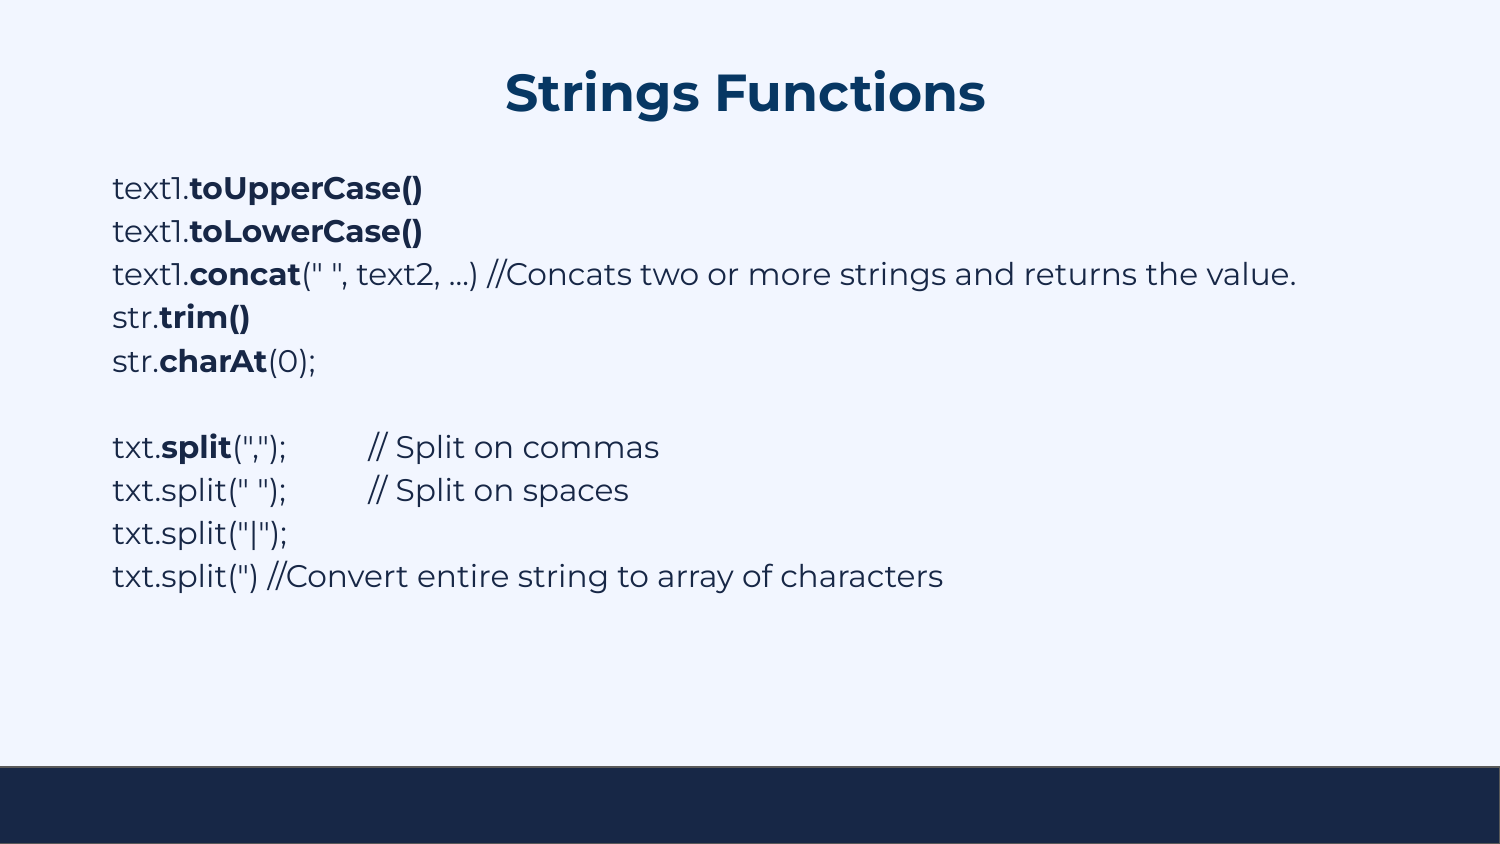

# Strings Functions
text1.toUpperCase()
text1.toLowerCase()
text1.concat(" ", text2, ...) //Concats two or more strings and returns the value.
str.trim()
str.charAt(0);

txt.split(",");          // Split on commas
txt.split(" ");          // Split on spaces
txt.split("|");
txt.split(") //Convert entire string to array of characters